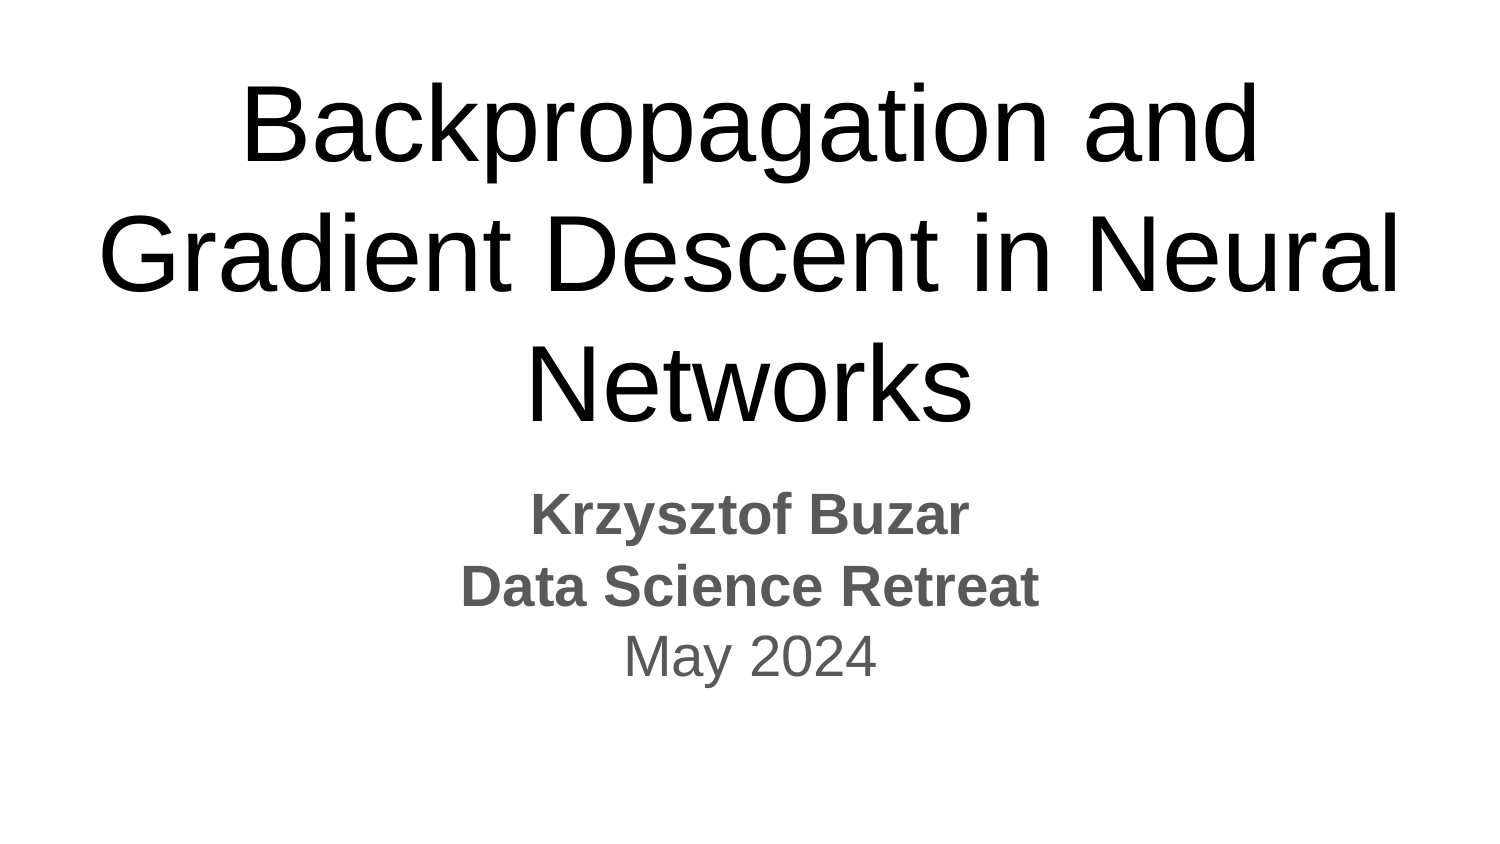

Backpropagation and Gradient Descent in Neural Networks
Krzysztof Buzar
Data Science Retreat May 2024